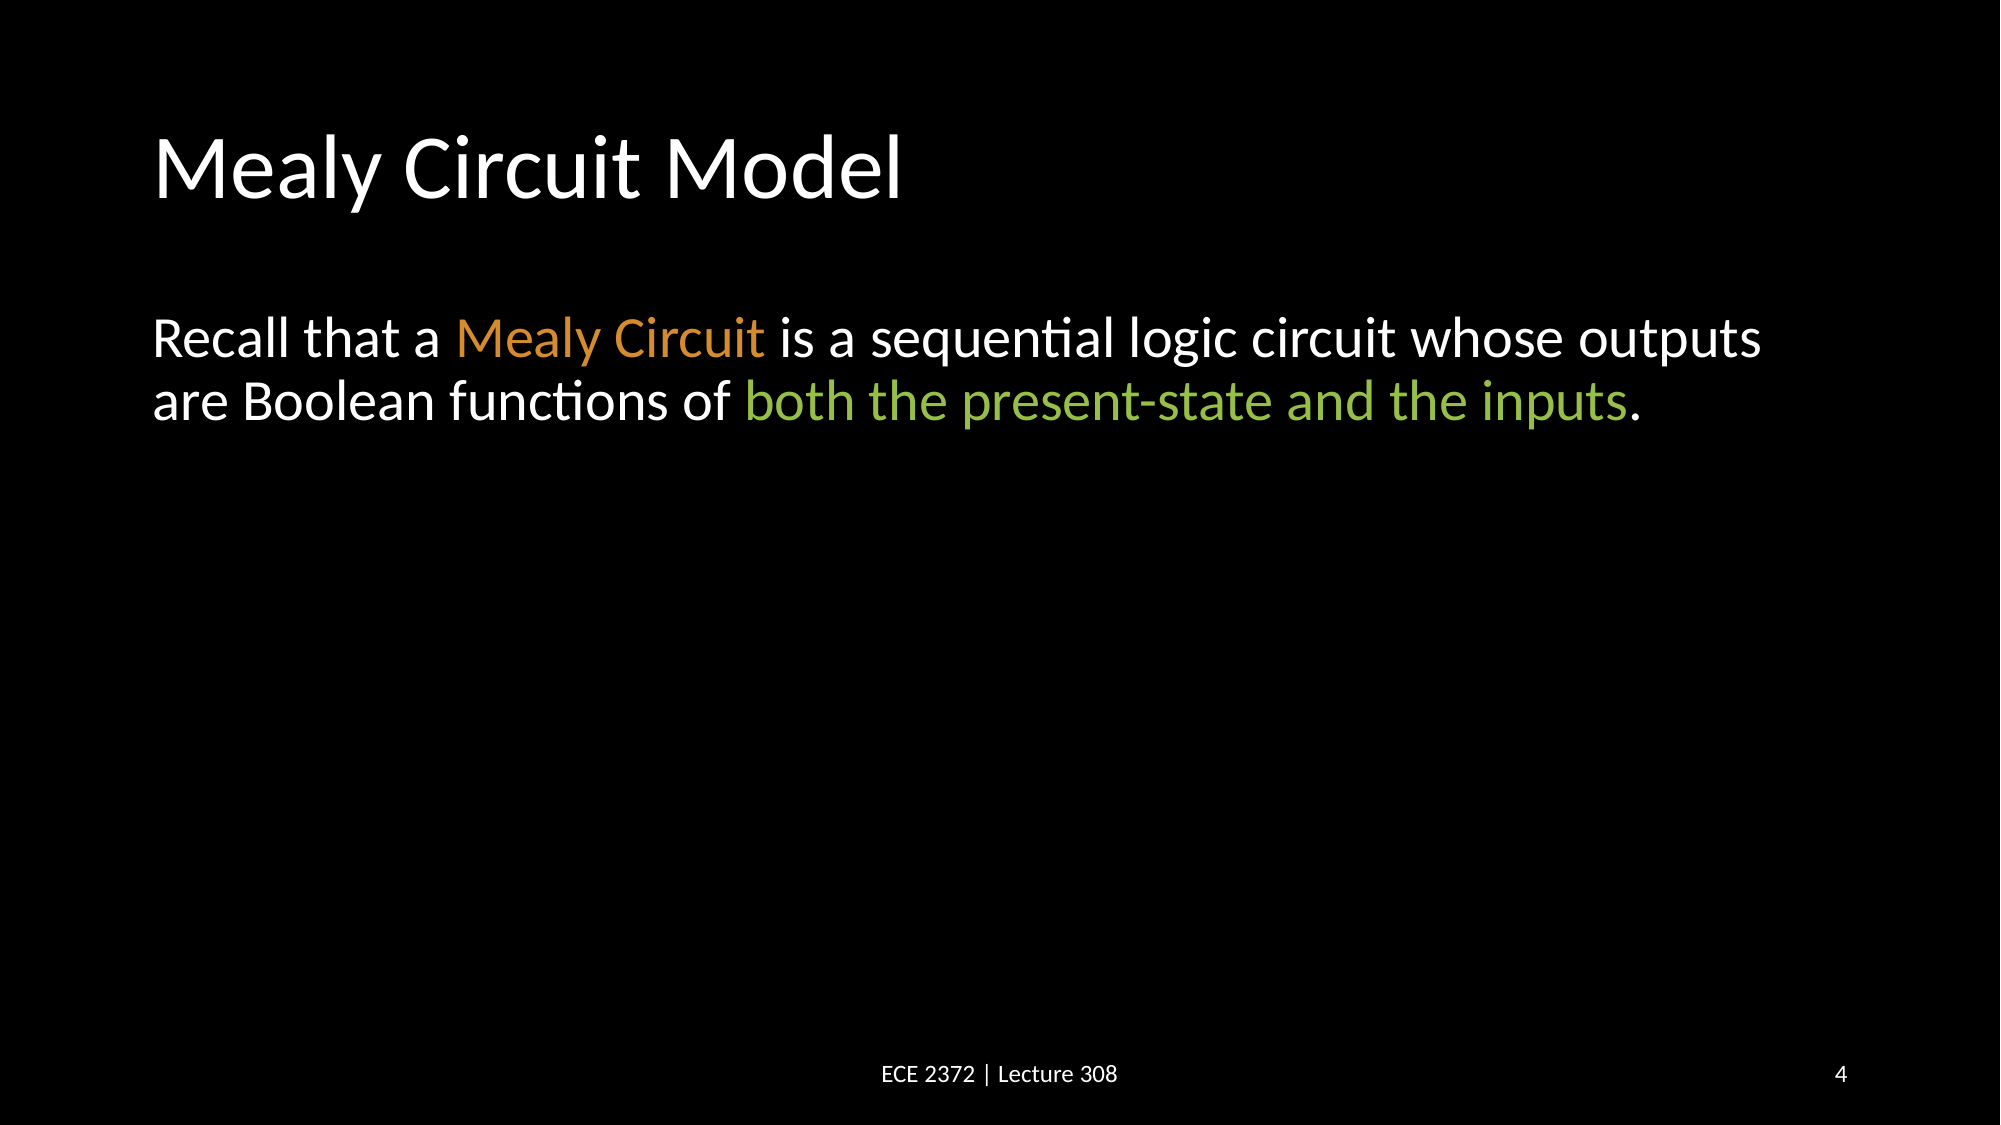

# Mealy Circuit Model
Recall that a Mealy Circuit is a sequential logic circuit whose outputs are Boolean functions of both the present-state and the inputs.
ECE 2372 | Lecture 308
4